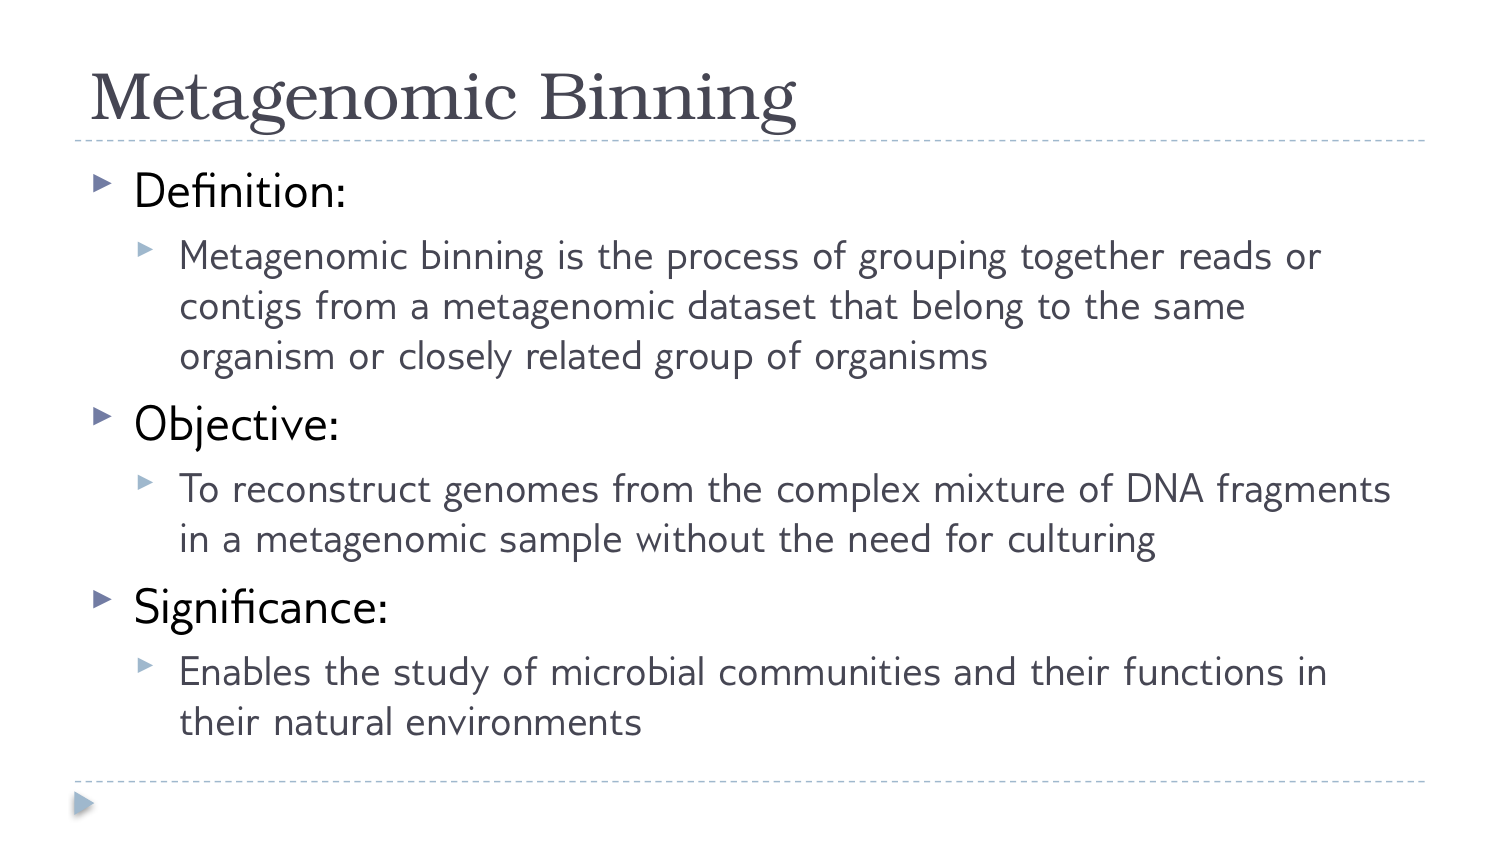

# Metagenomic Binning
Definition:
Metagenomic binning is the process of grouping together reads or contigs from a metagenomic dataset that belong to the same organism or closely related group of organisms
Objective:
To reconstruct genomes from the complex mixture of DNA fragments in a metagenomic sample without the need for culturing
Significance:
Enables the study of microbial communities and their functions in their natural environments